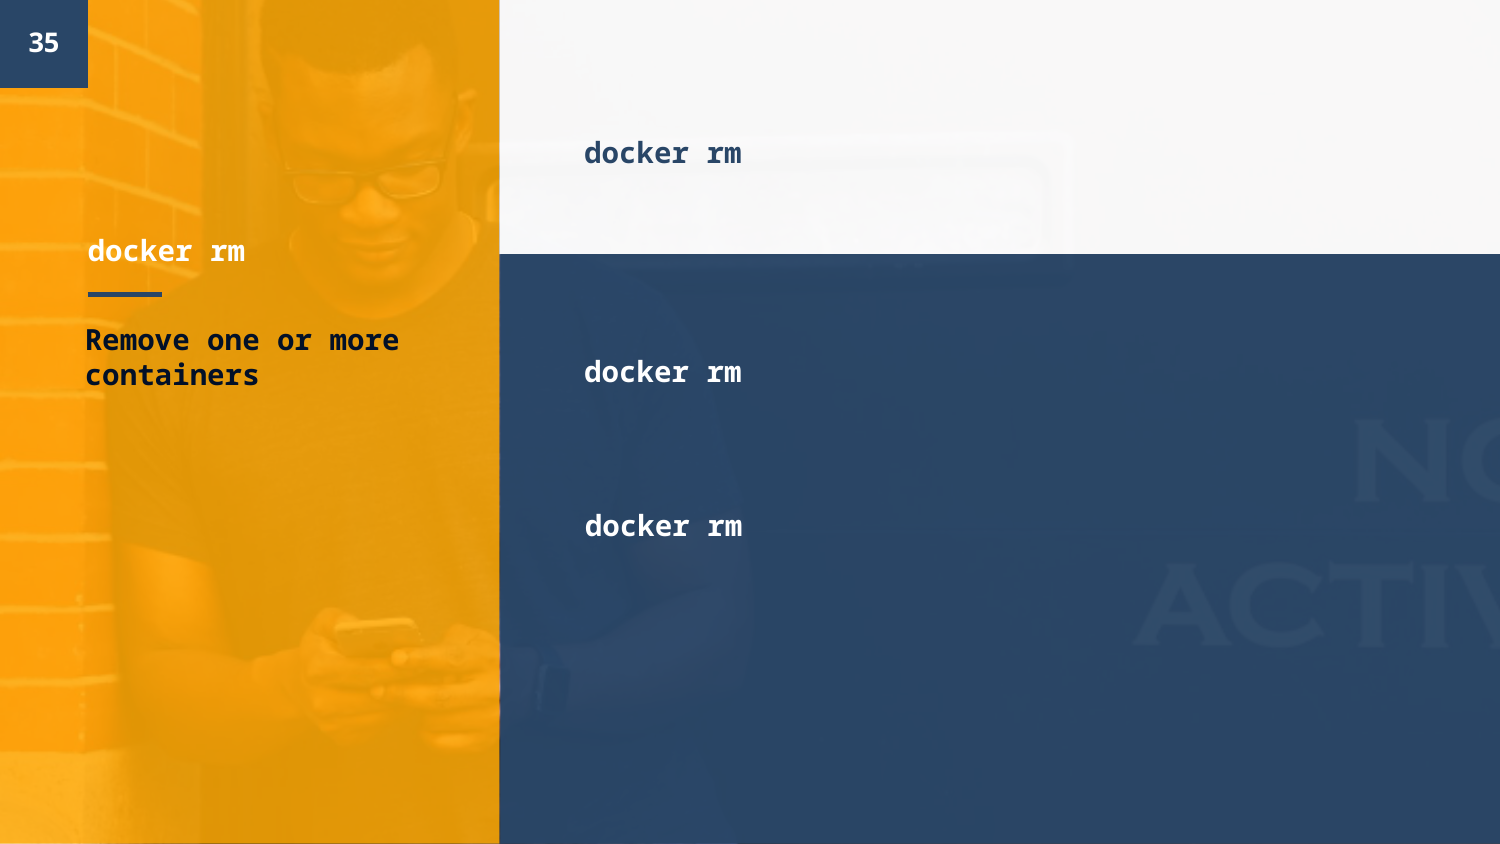

35
docker rm
# docker rm
docker rm
Remove one or more containers
docker rm